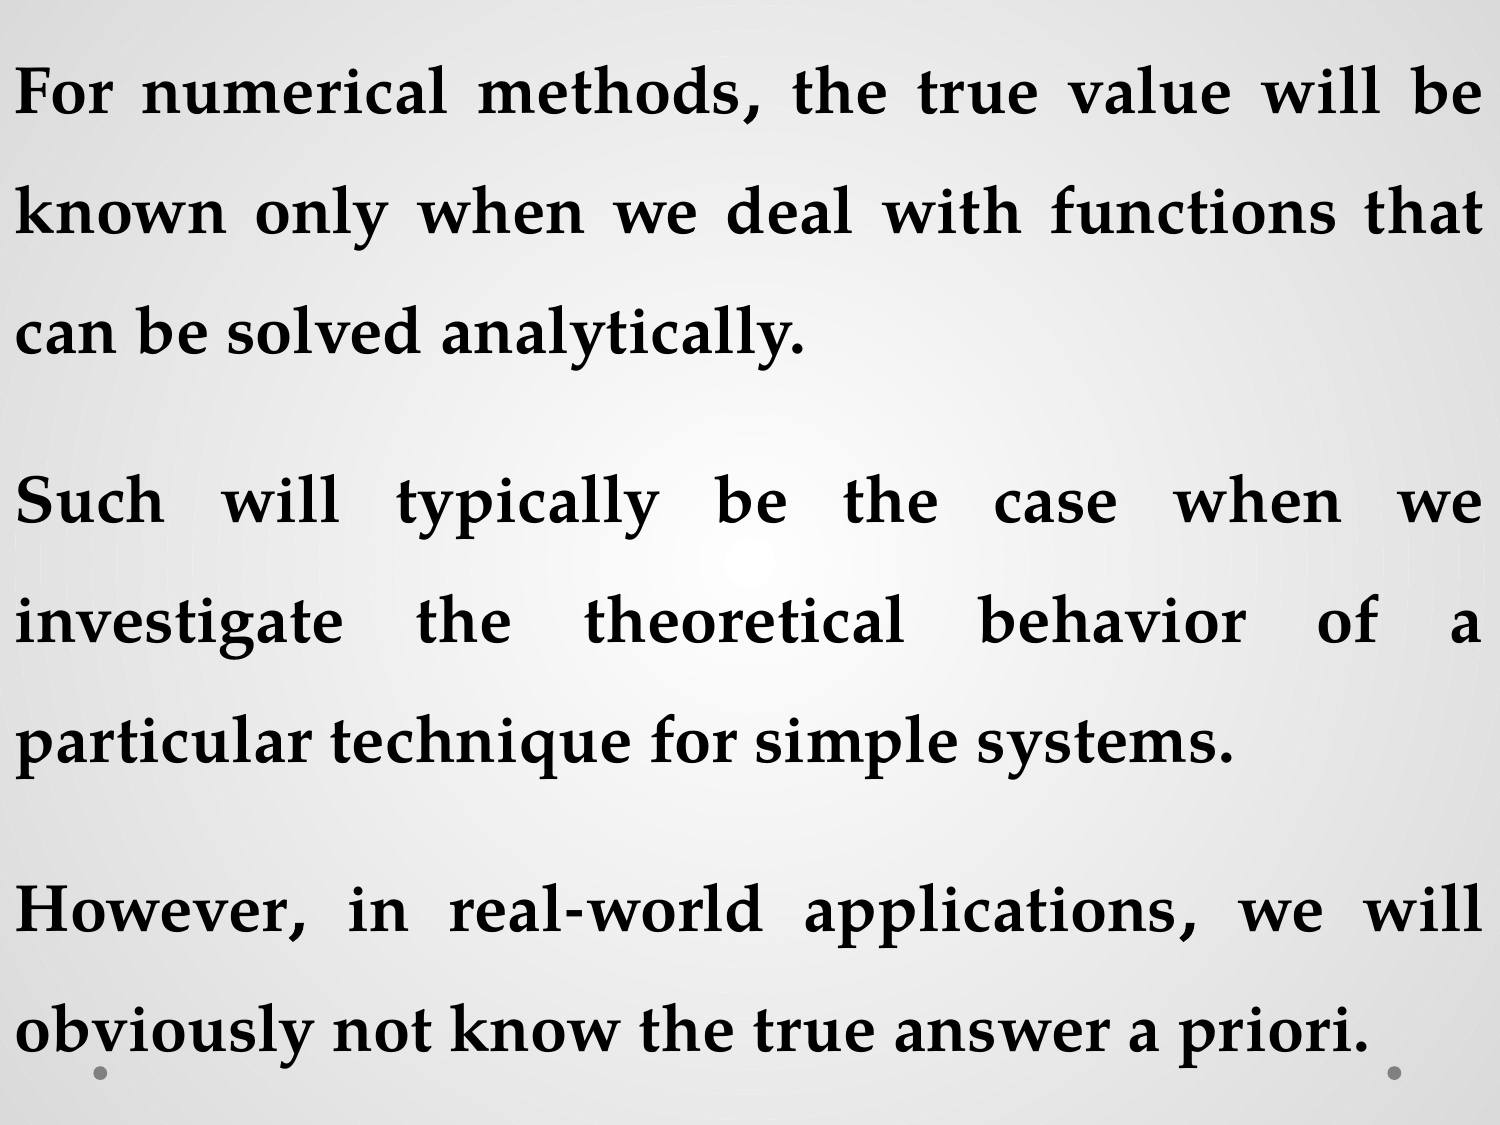

For numerical methods, the true value will be known only when we deal with functions that can be solved analytically.
Such will typically be the case when we investigate the theoretical behavior of a particular technique for simple systems.
However, in real-world applications, we will obviously not know the true answer a priori.